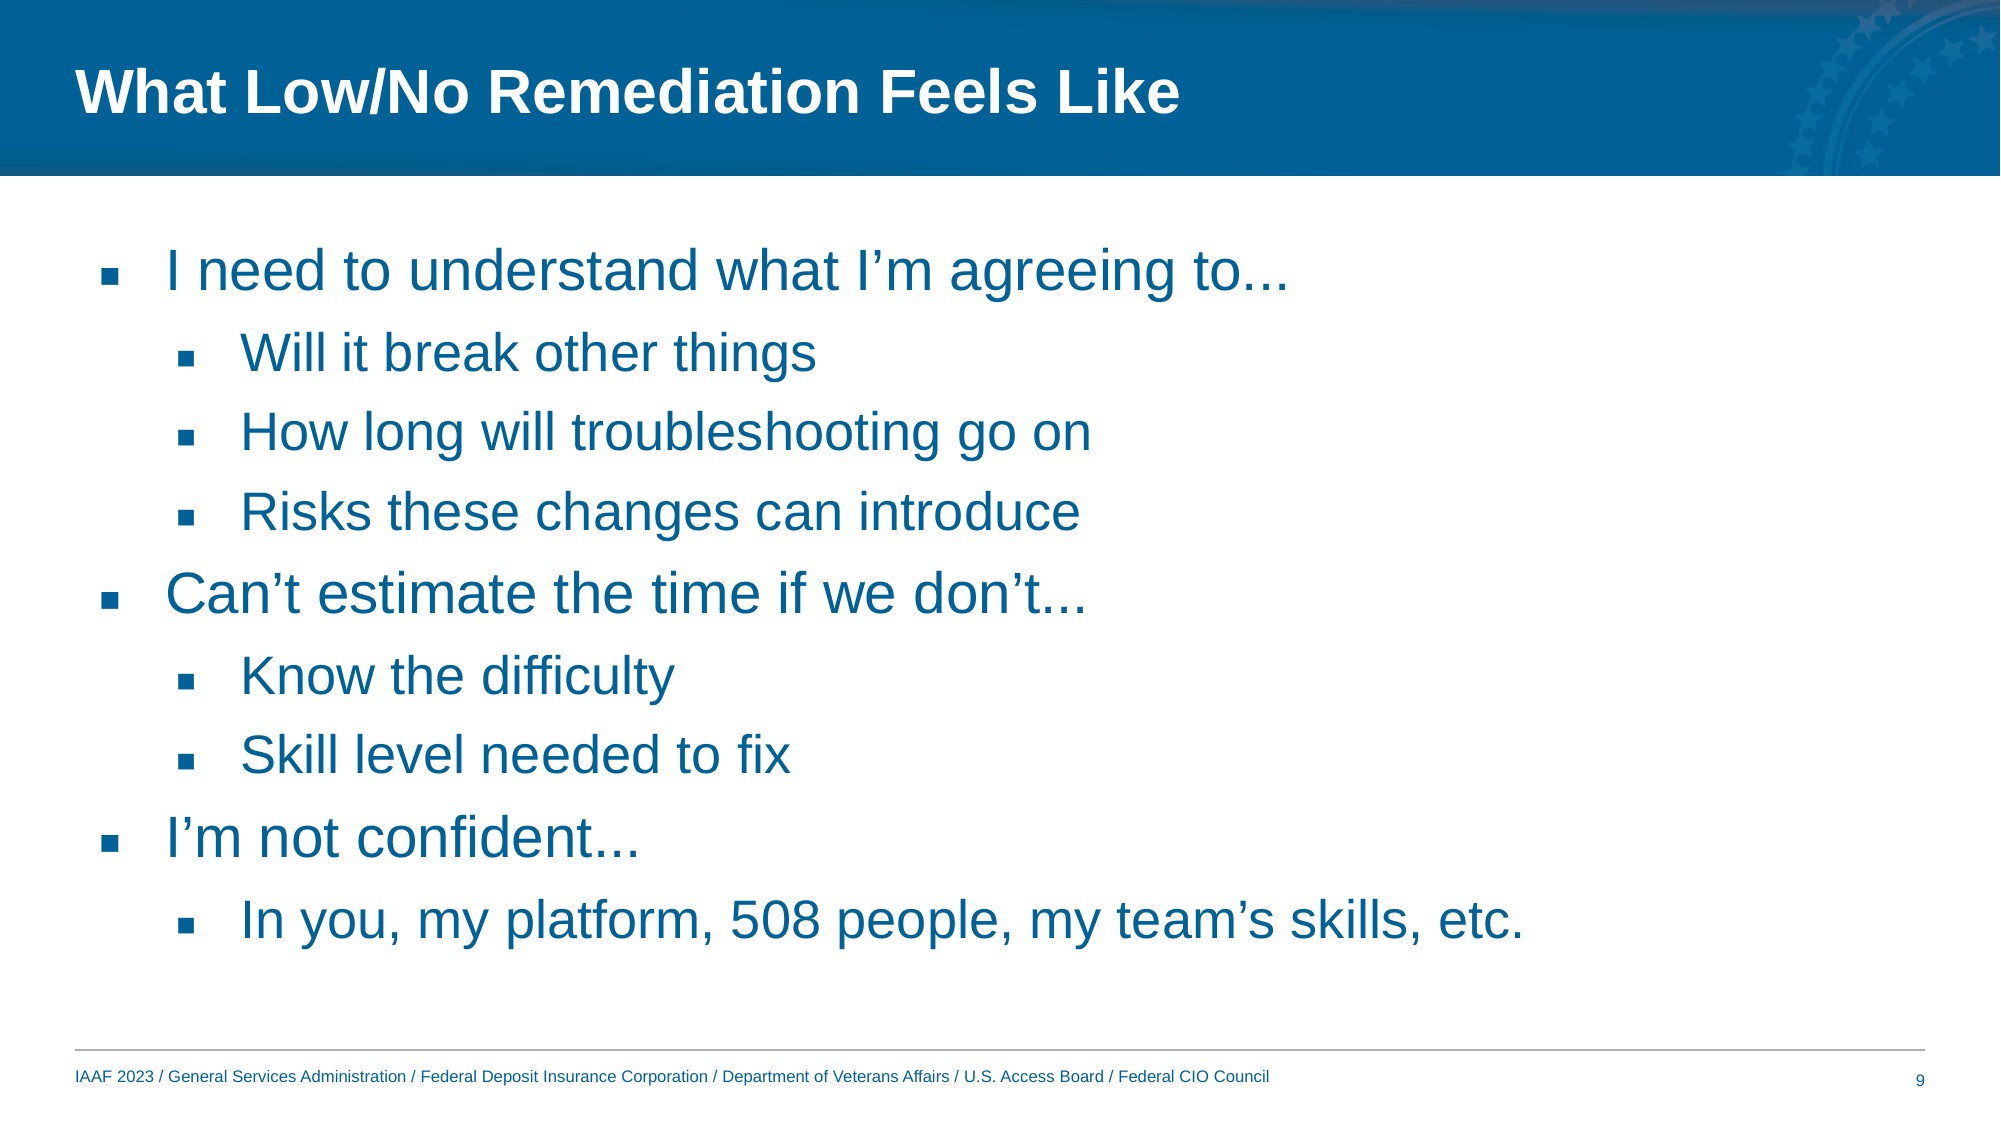

# What Low/No Remediation Feels Like
I need to understand what I’m agreeing to...
Will it break other things
How long will troubleshooting go on
Risks these changes can introduce
Can’t estimate the time if we don’t...
Know the difficulty
Skill level needed to fix
I’m not confident...
In you, my platform, 508 people, my team’s skills, etc.

9